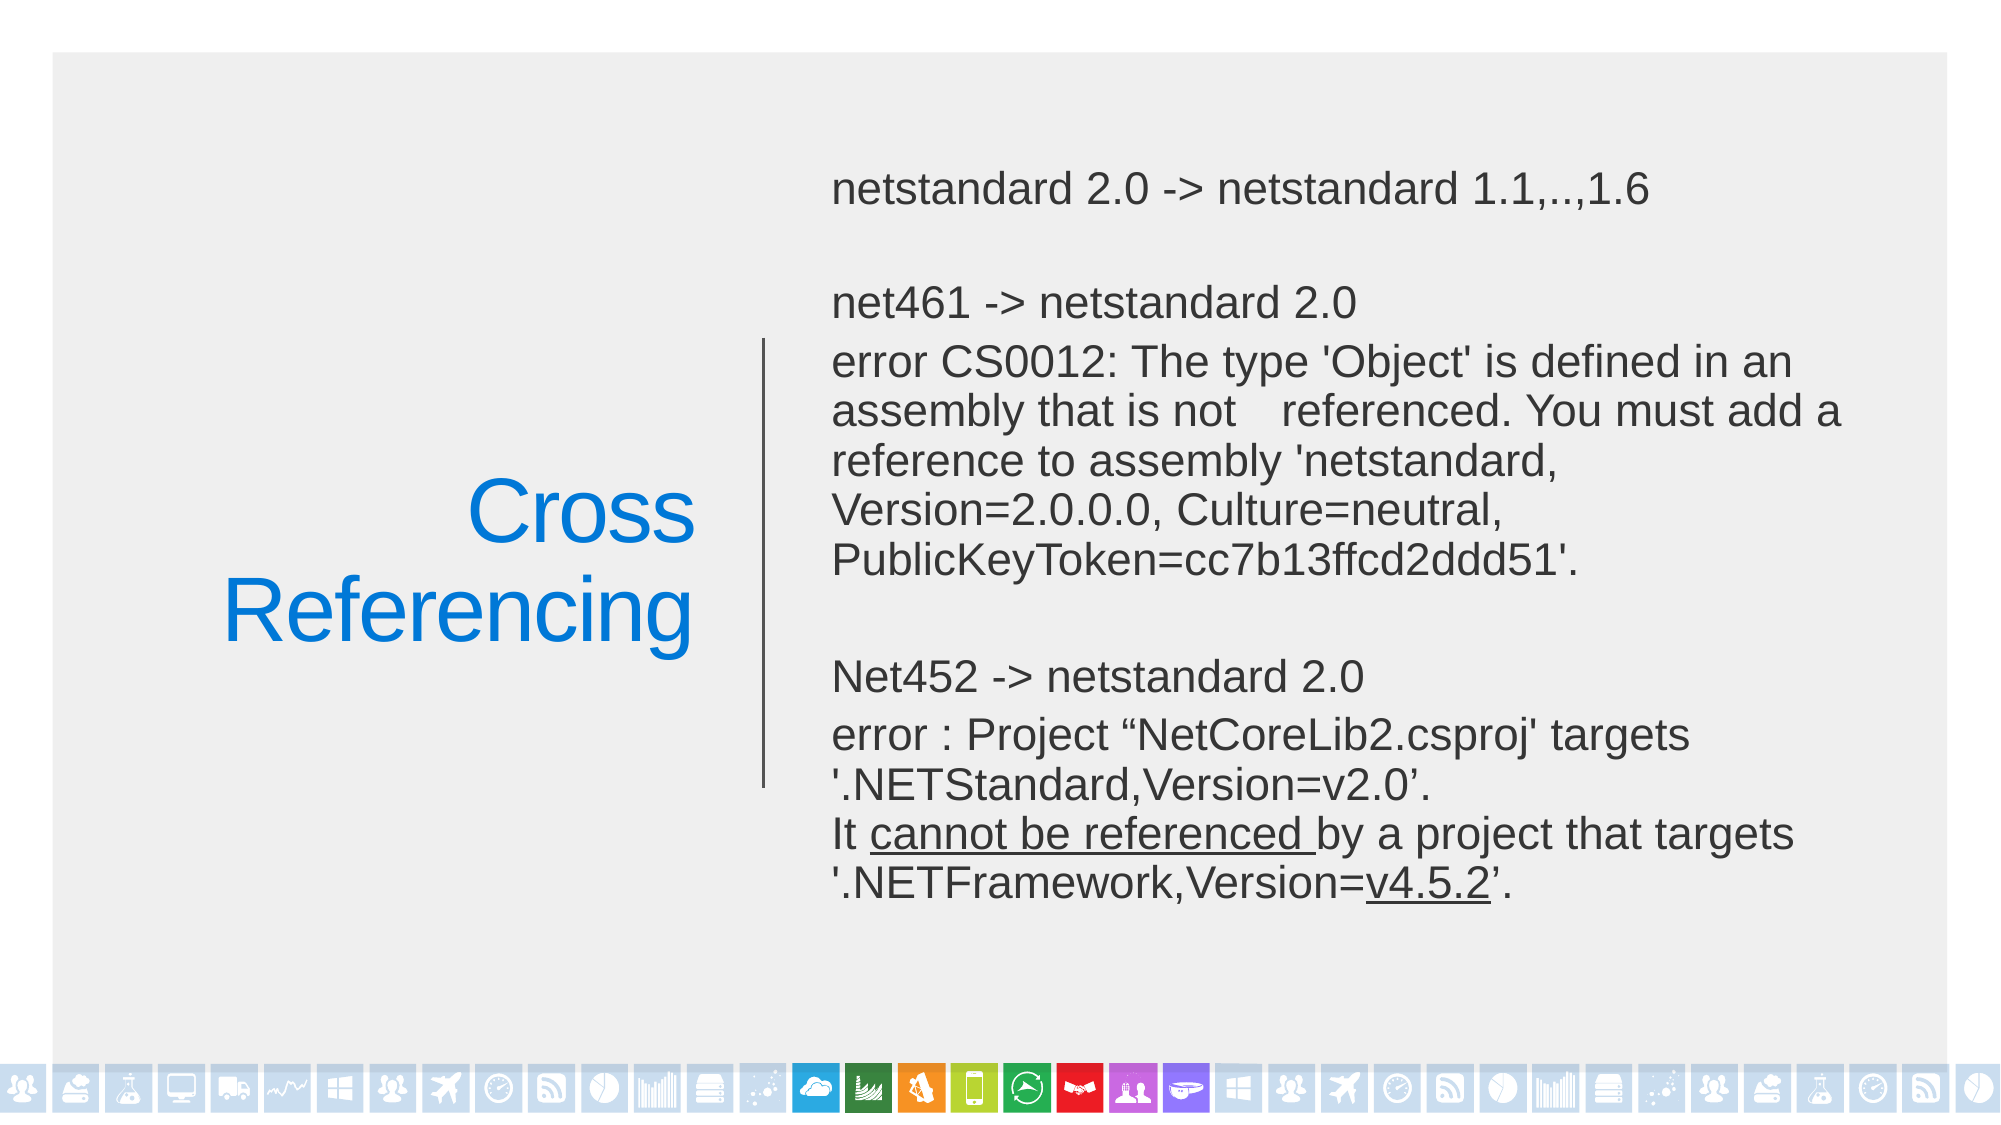

# Cross Referencing
netstandard 2.0 -> netstandard 1.1,..,1.6
net461 -> netstandard 2.0
error CS0012: The type 'Object' is defined in an assembly that is not 	referenced. You must add a reference to assembly 'netstandard, Version=2.0.0.0, Culture=neutral, PublicKeyToken=cc7b13ffcd2ddd51'.

Net452 -> netstandard 2.0
error : Project “NetCoreLib2.csproj' targets '.NETStandard,Version=v2.0’.
It cannot be referenced by a project that targets '.NETFramework,Version=v4.5.2’.